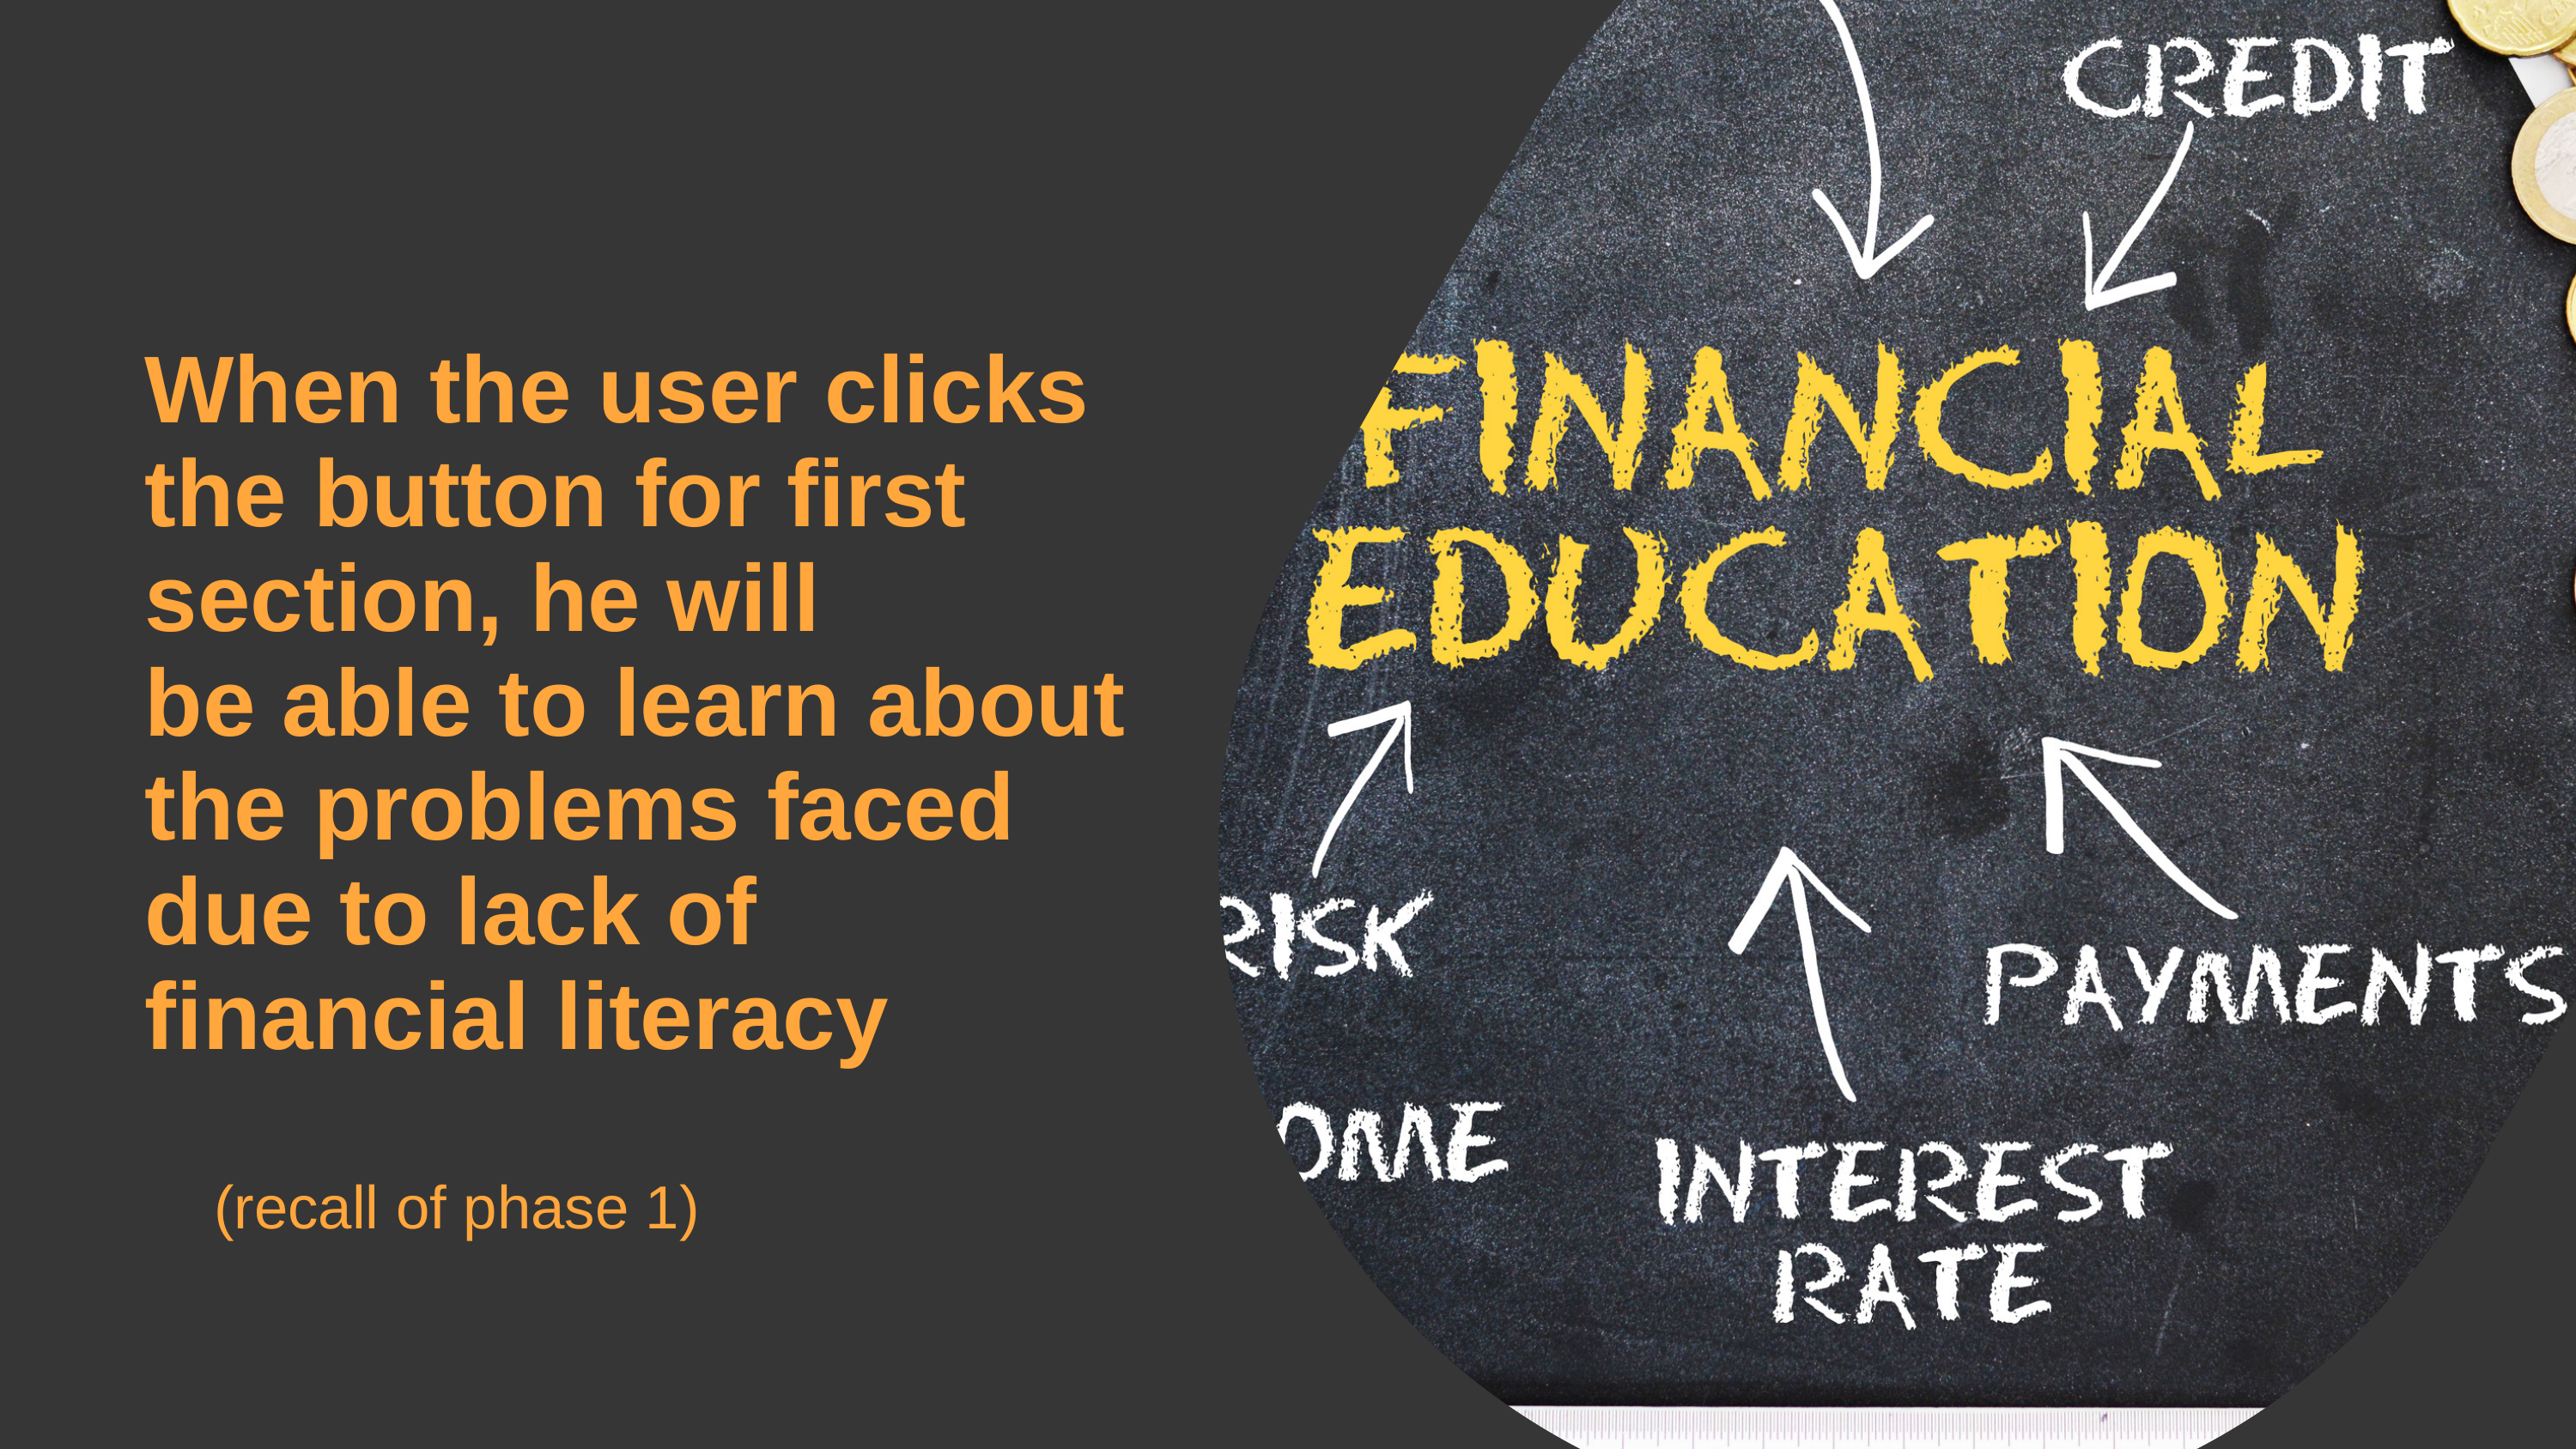

When the user clicks the button for first section, he will
be able to learn about the problems faced due to lack of
financial literacy

(recall of phase 1)